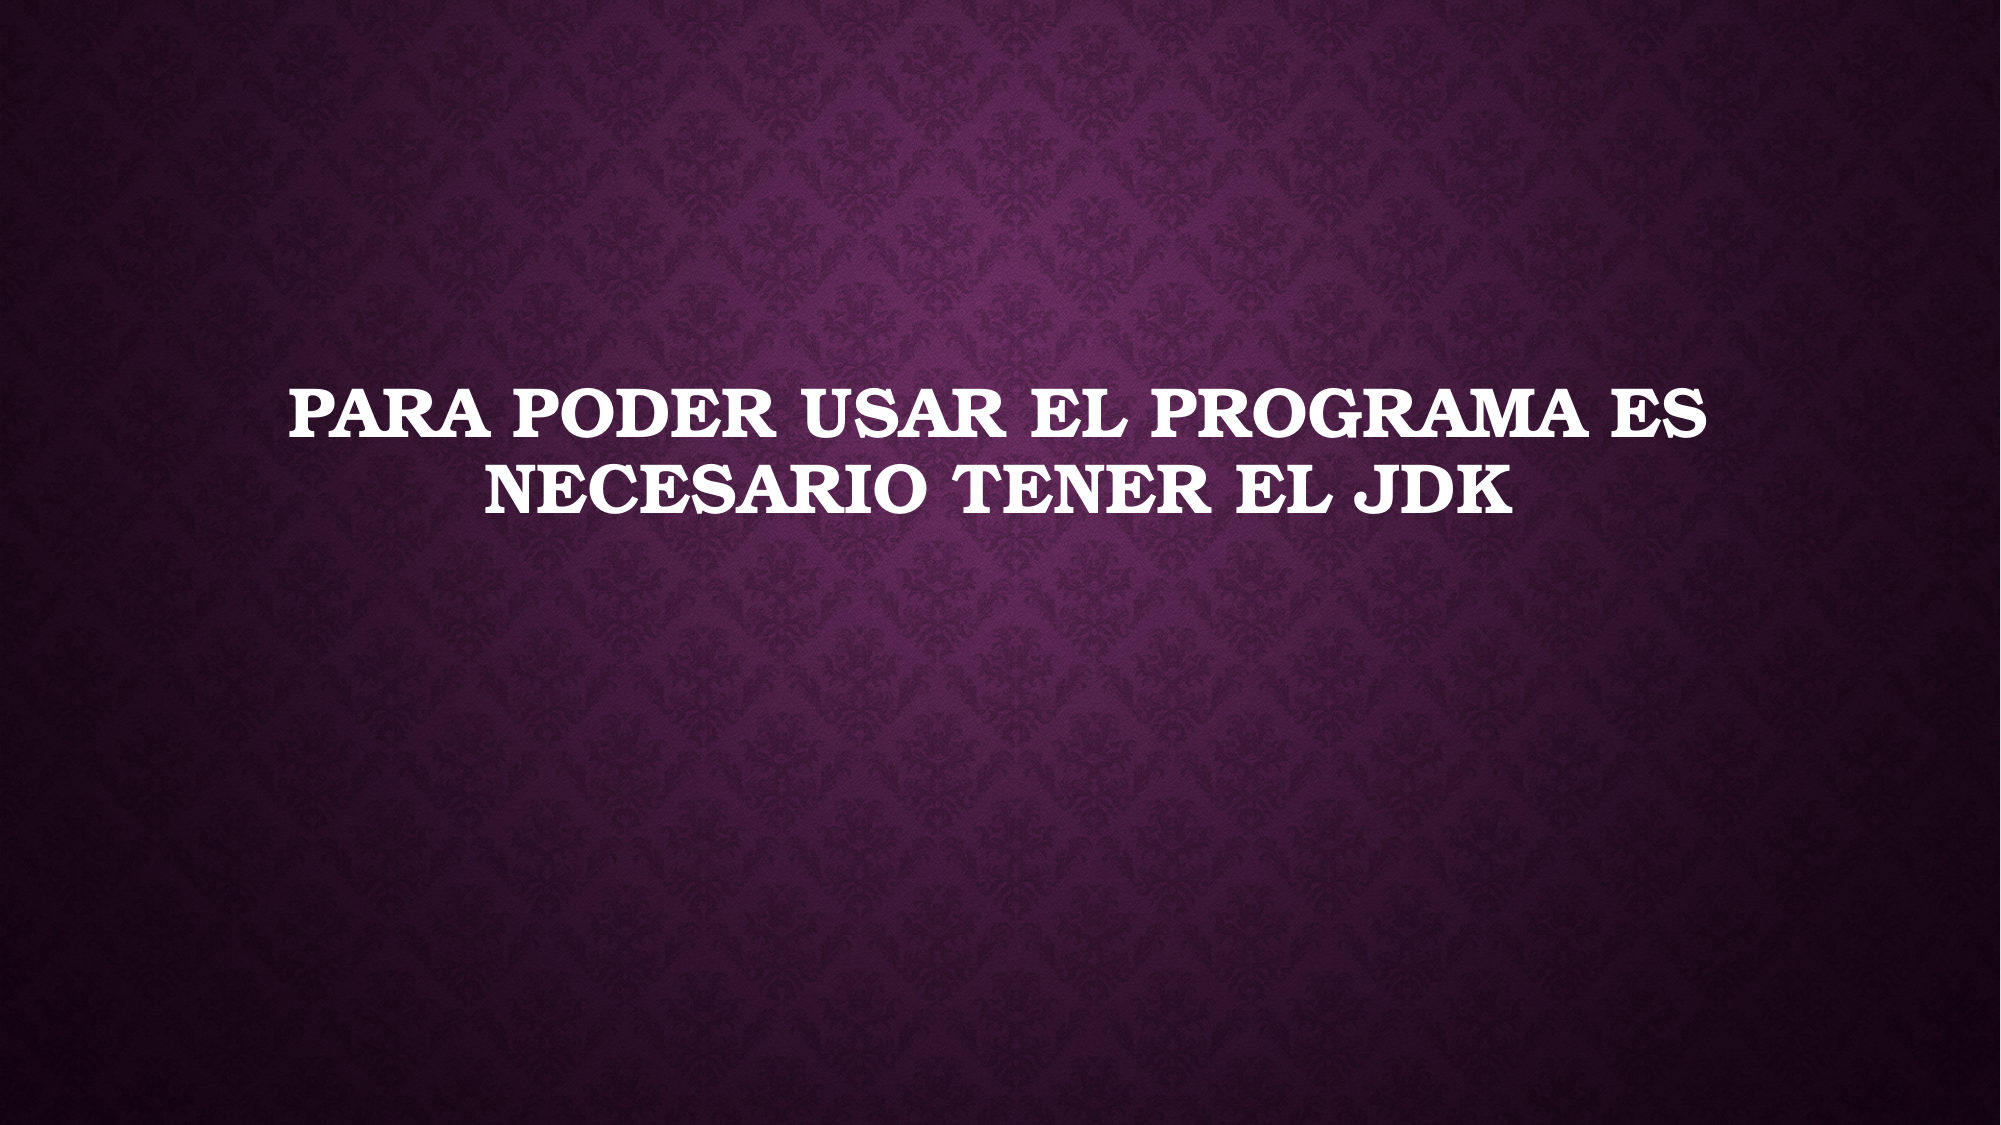

# Para poder usar el programa es necesario tener el jdk